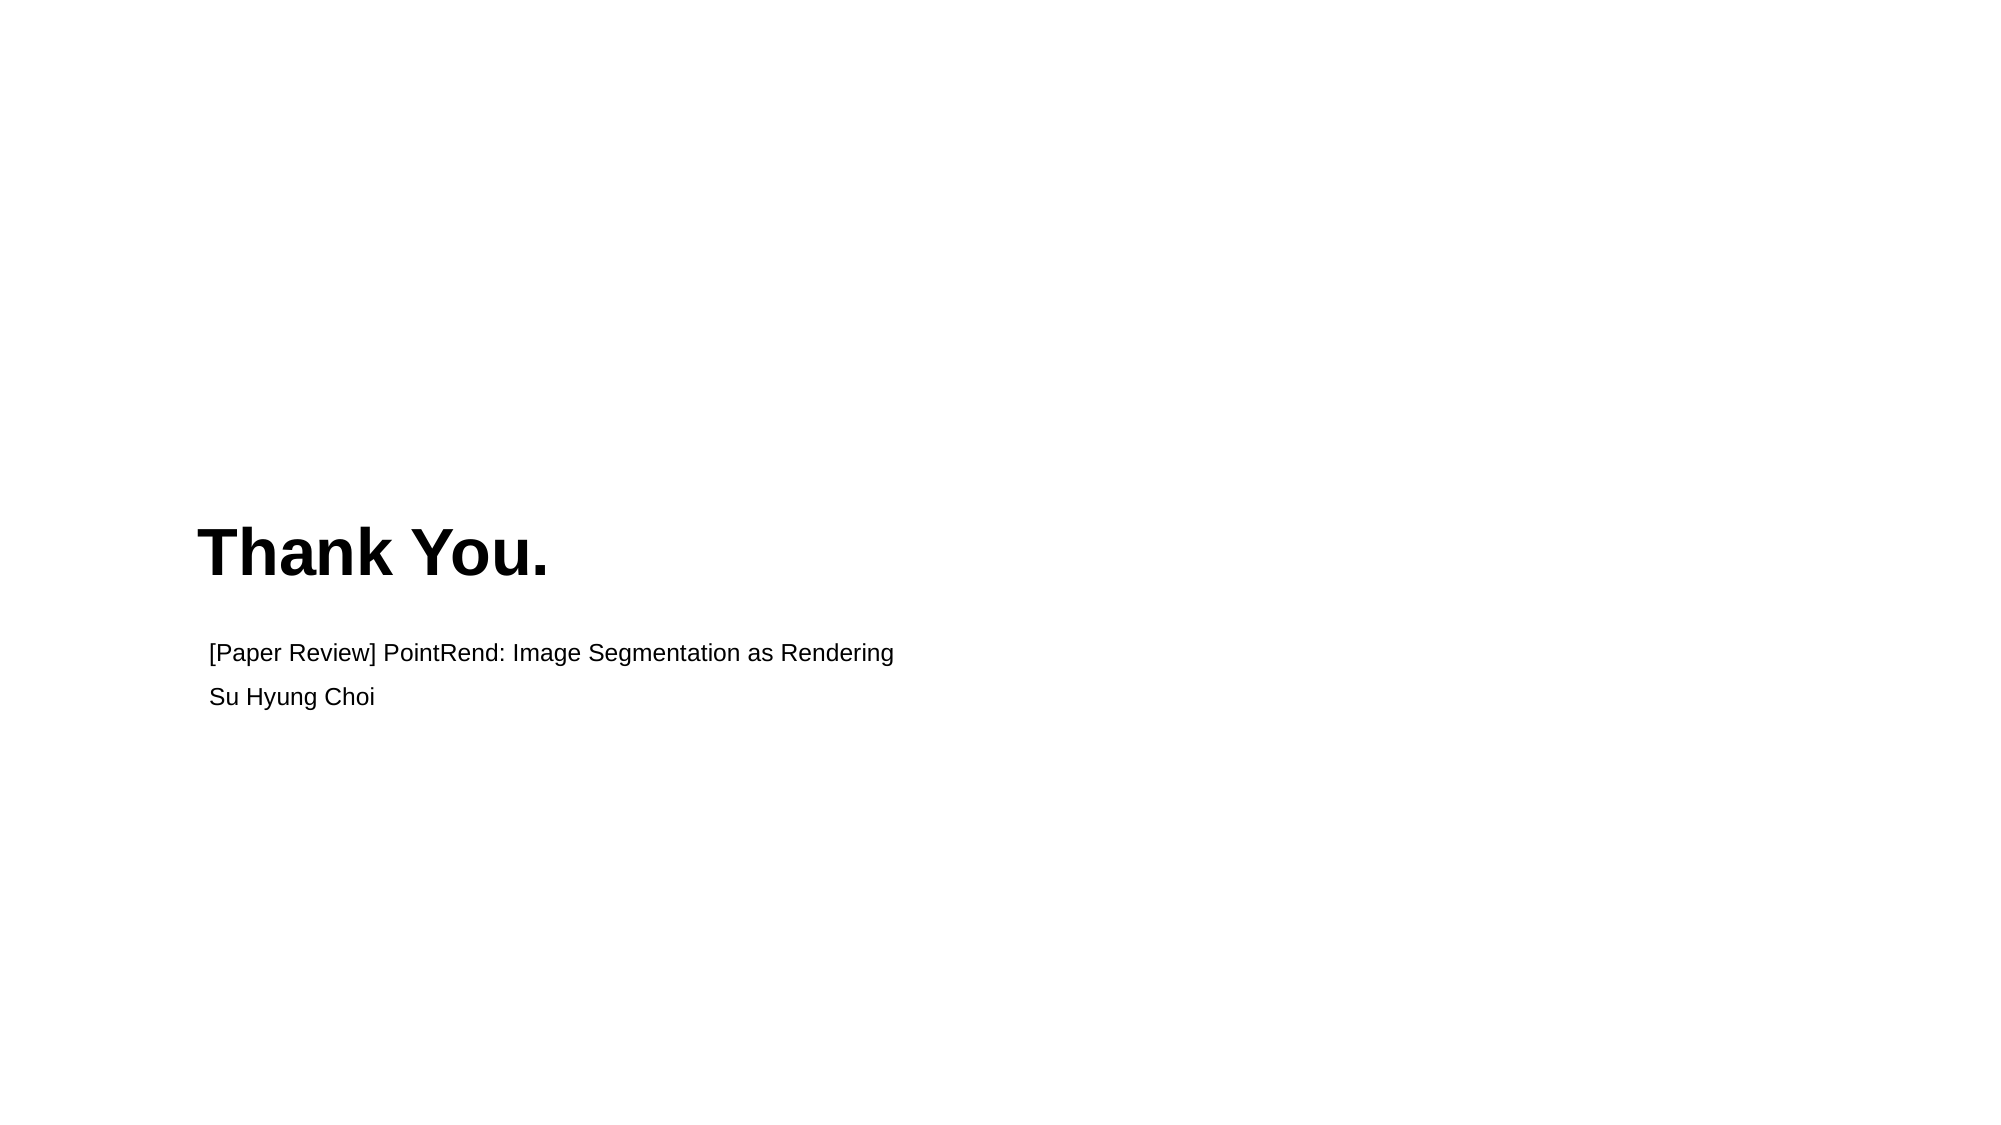

Thank You.
[Paper Review] PointRend: Image Segmentation as Rendering
Su Hyung Choi